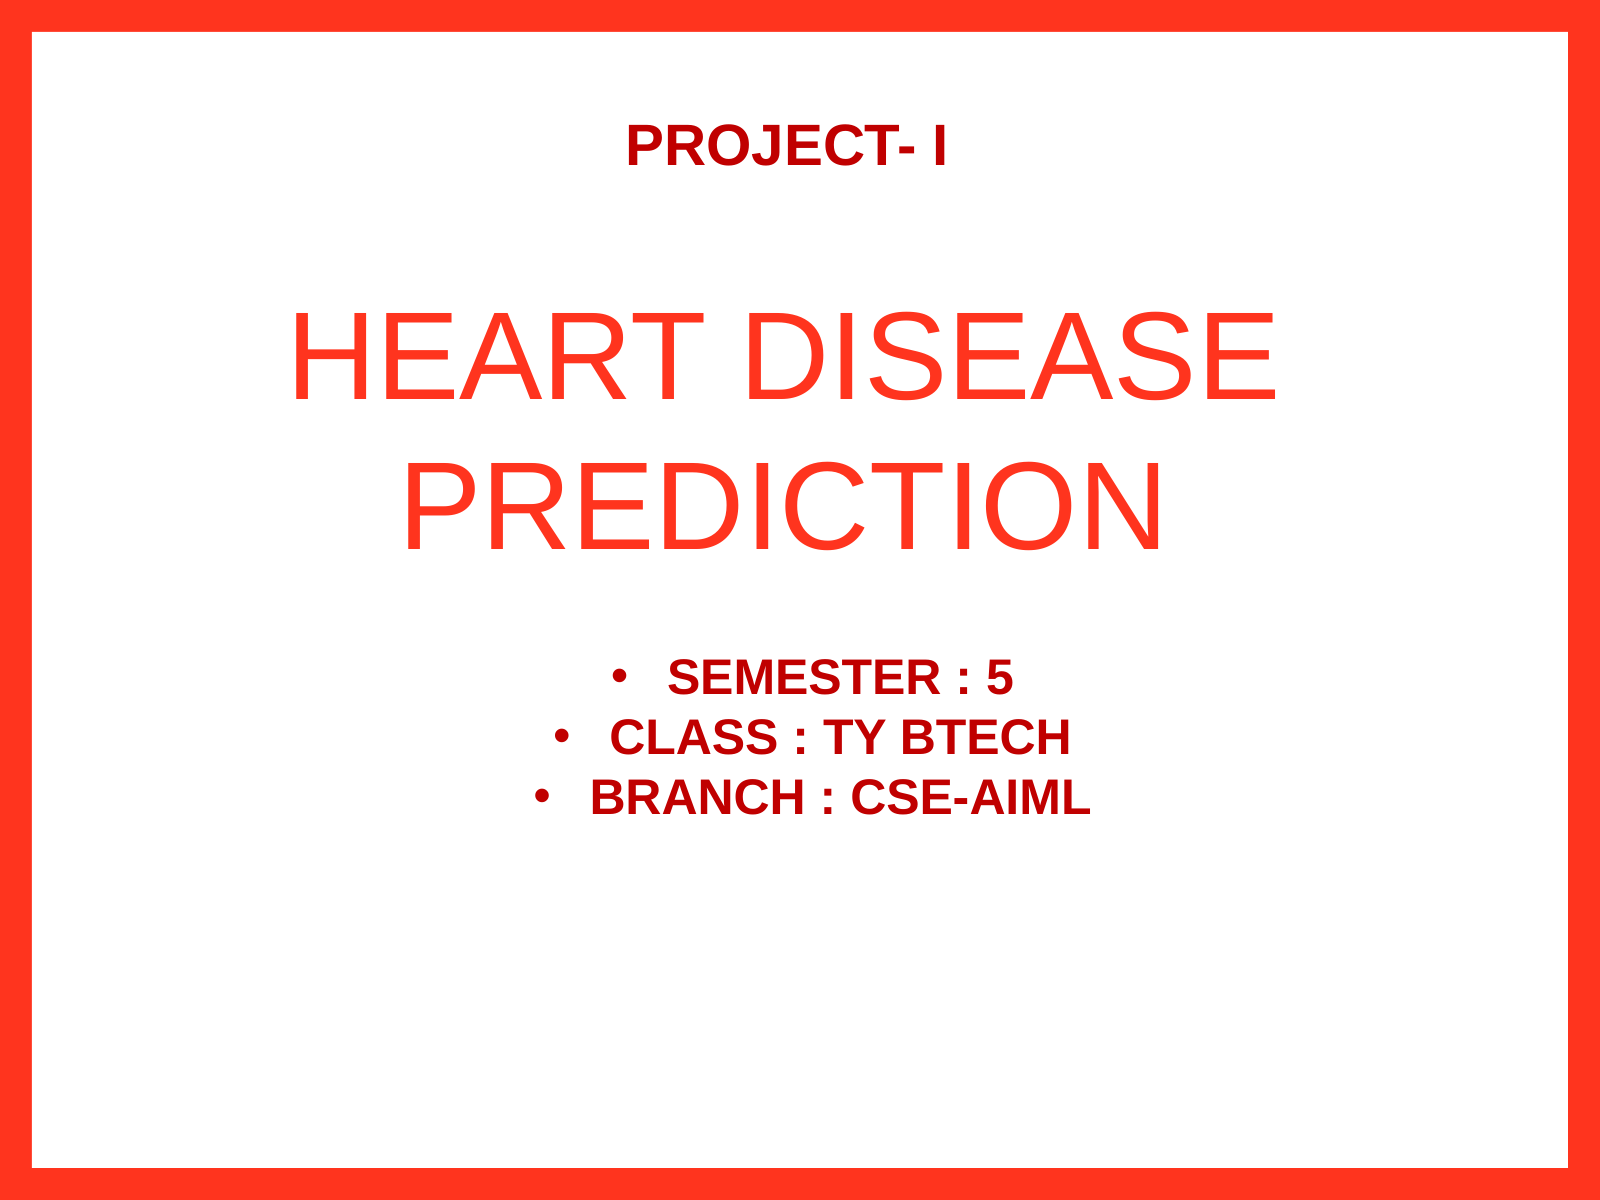

PROJECT- I
HEART DISEASE PREDICTION
SEMESTER : 5
CLASS : TY BTECH
BRANCH : CSE-AIML